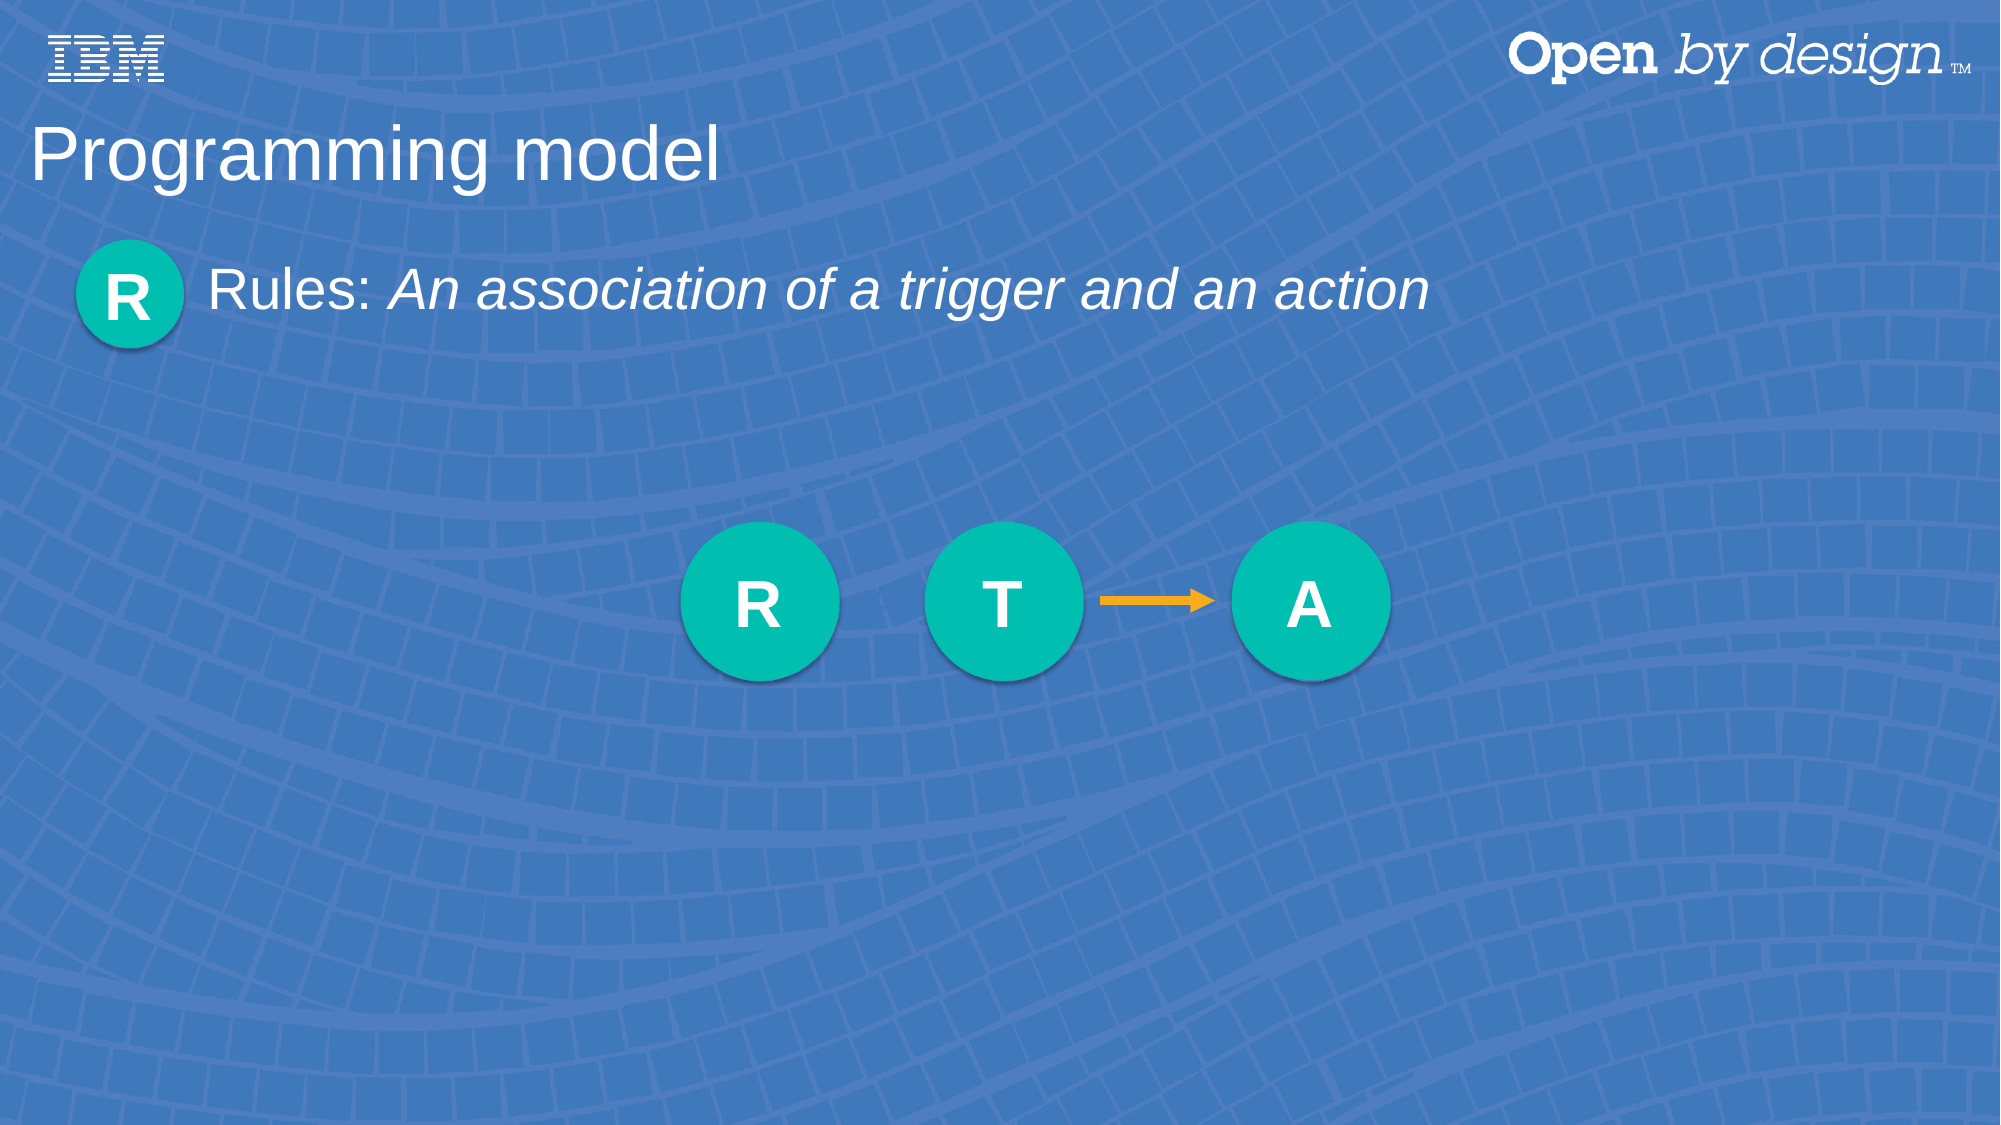

Programming model

Rules: An association of a trigger and an action
R

A
R
T
:=

ICICI Appathon 2017
by SirAbhinavJain